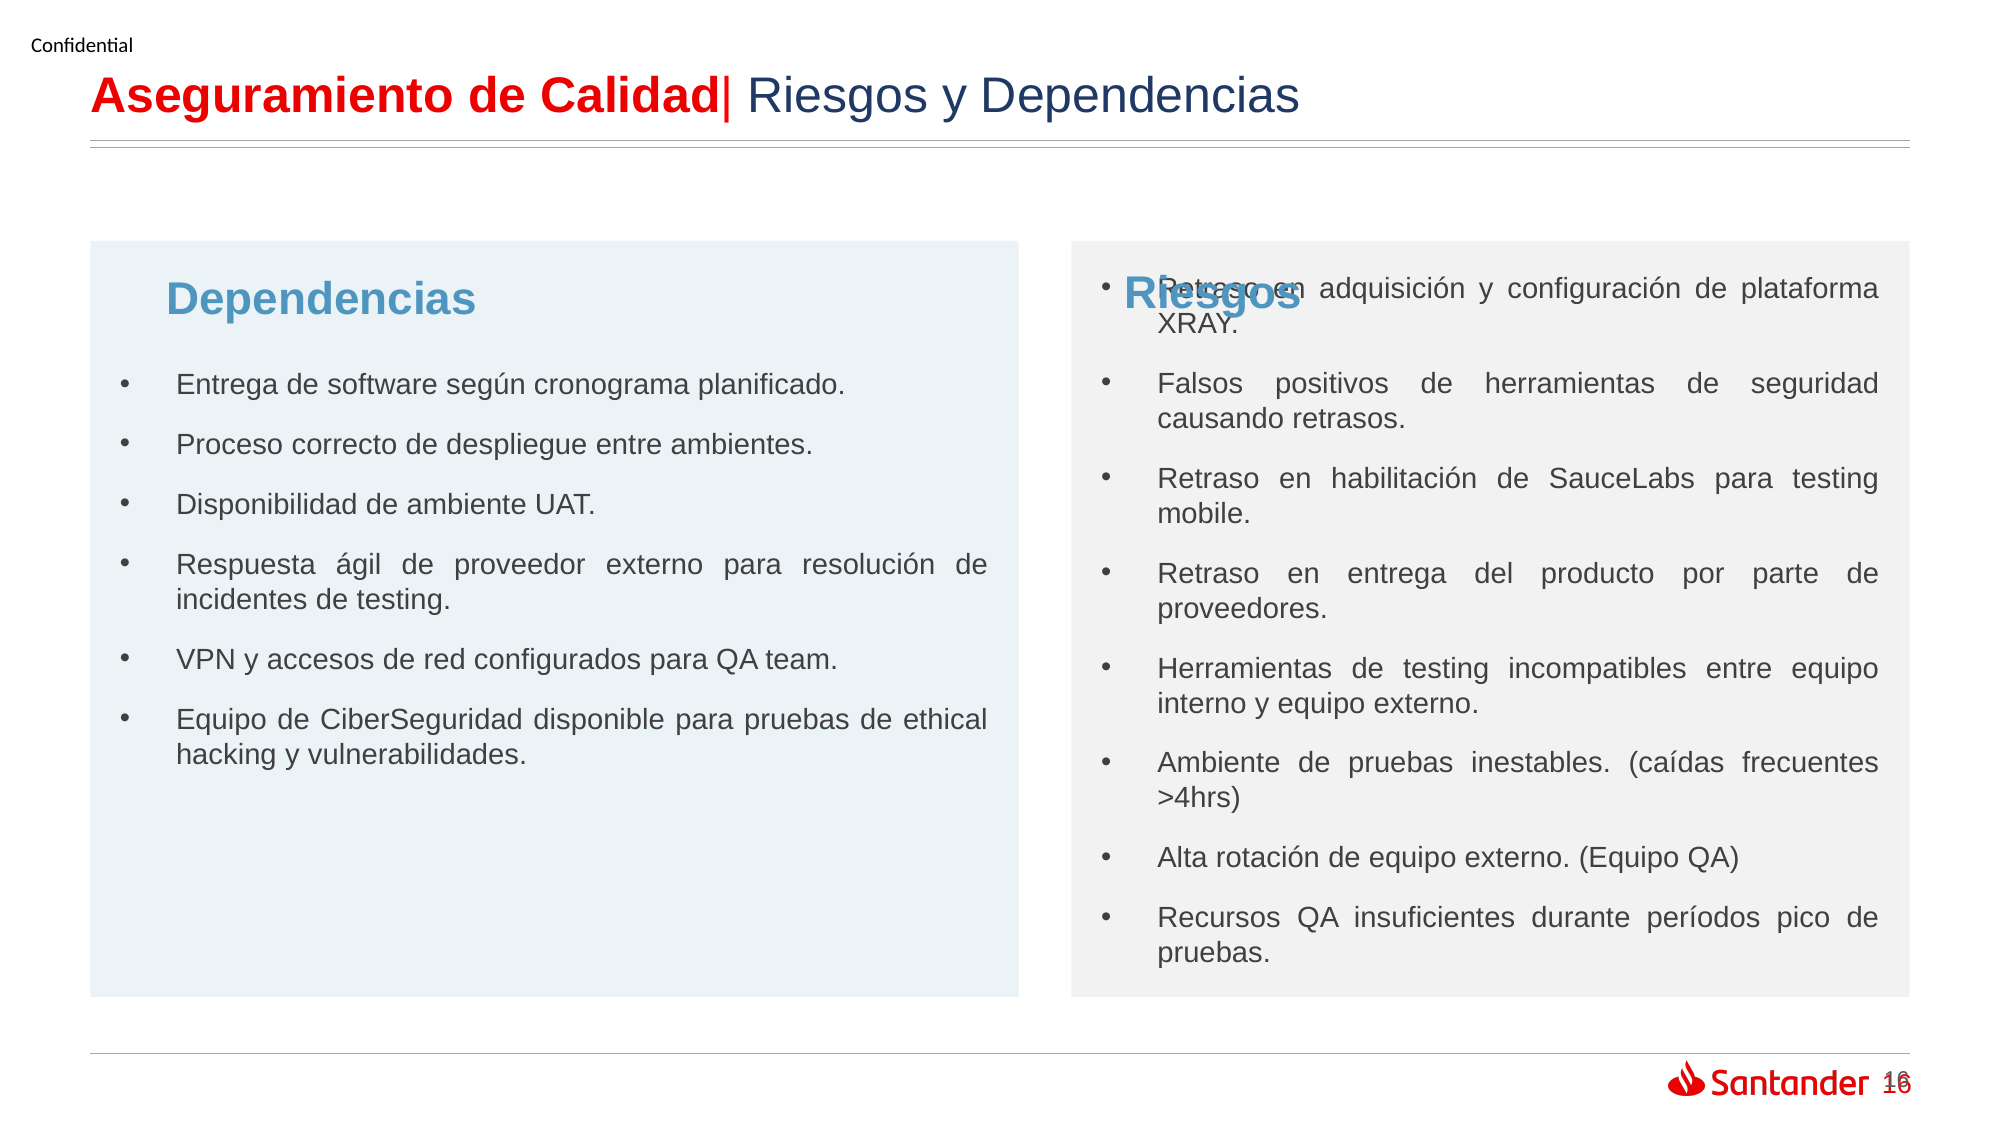

Aseguramiento de Calidad| Riesgos y Dependencias

Entrega de software según cronograma planificado.
Proceso correcto de despliegue entre ambientes.
Disponibilidad de ambiente UAT.
Respuesta ágil de proveedor externo para resolución de incidentes de testing.
VPN y accesos de red configurados para QA team.
Equipo de CiberSeguridad disponible para pruebas de ethical hacking y vulnerabilidades.

Retraso en adquisición y configuración de plataforma XRAY.
Falsos positivos de herramientas de seguridad causando retrasos.
Retraso en habilitación de SauceLabs para testing mobile.
Retraso en entrega del producto por parte de proveedores.
Herramientas de testing incompatibles entre equipo interno y equipo externo.
Ambiente de pruebas inestables. (caídas frecuentes >4hrs)
Alta rotación de equipo externo. (Equipo QA)
Recursos QA insuficientes durante períodos pico de pruebas.
Riesgos
Dependencias
16